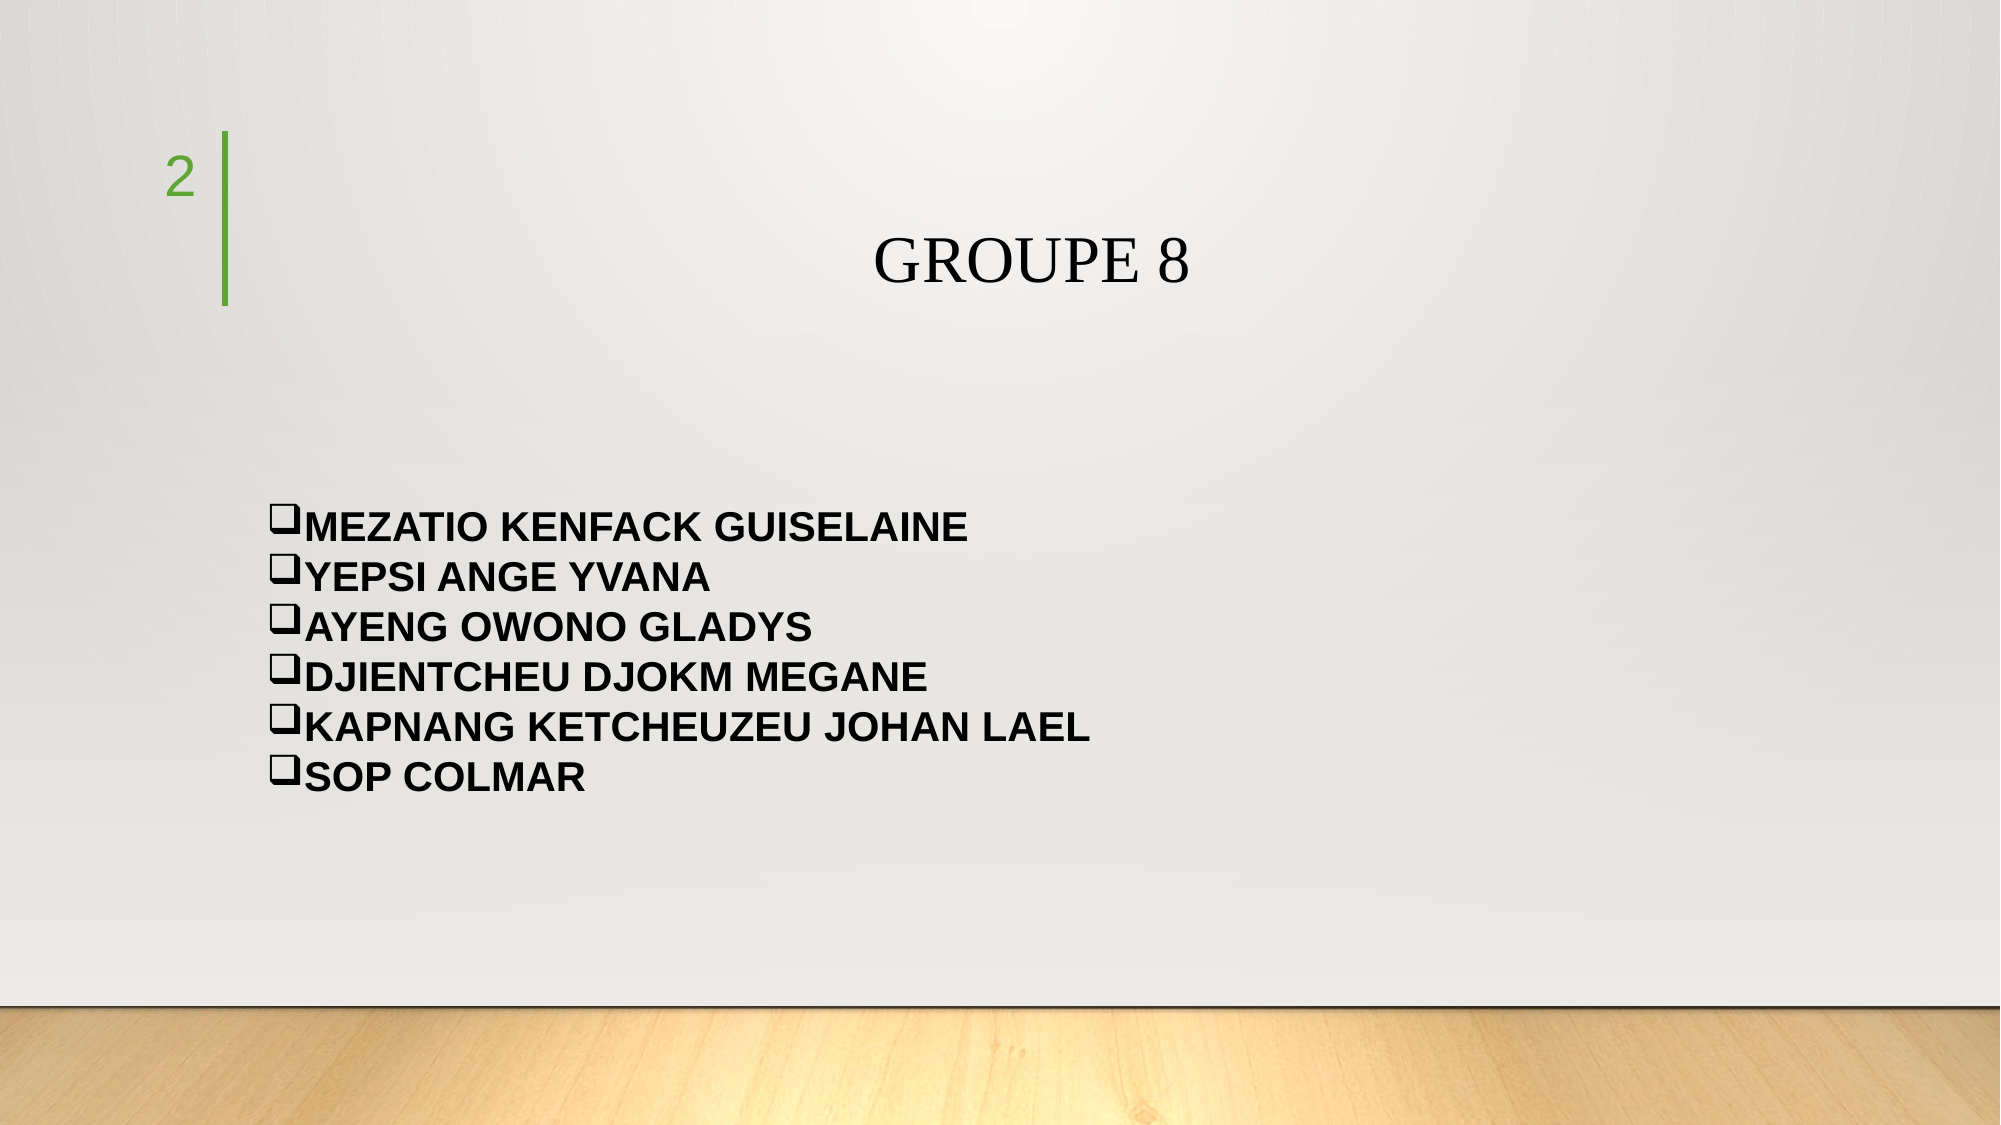

2
# GROUPE 8
MEZATIO KENFACK GUISELAINE
YEPSI ANGE YVANA
AYENG OWONO GLADYS
DJIENTCHEU DJOKM MEGANE
KAPNANG KETCHEUZEU JOHAN LAEL
SOP COLMAR